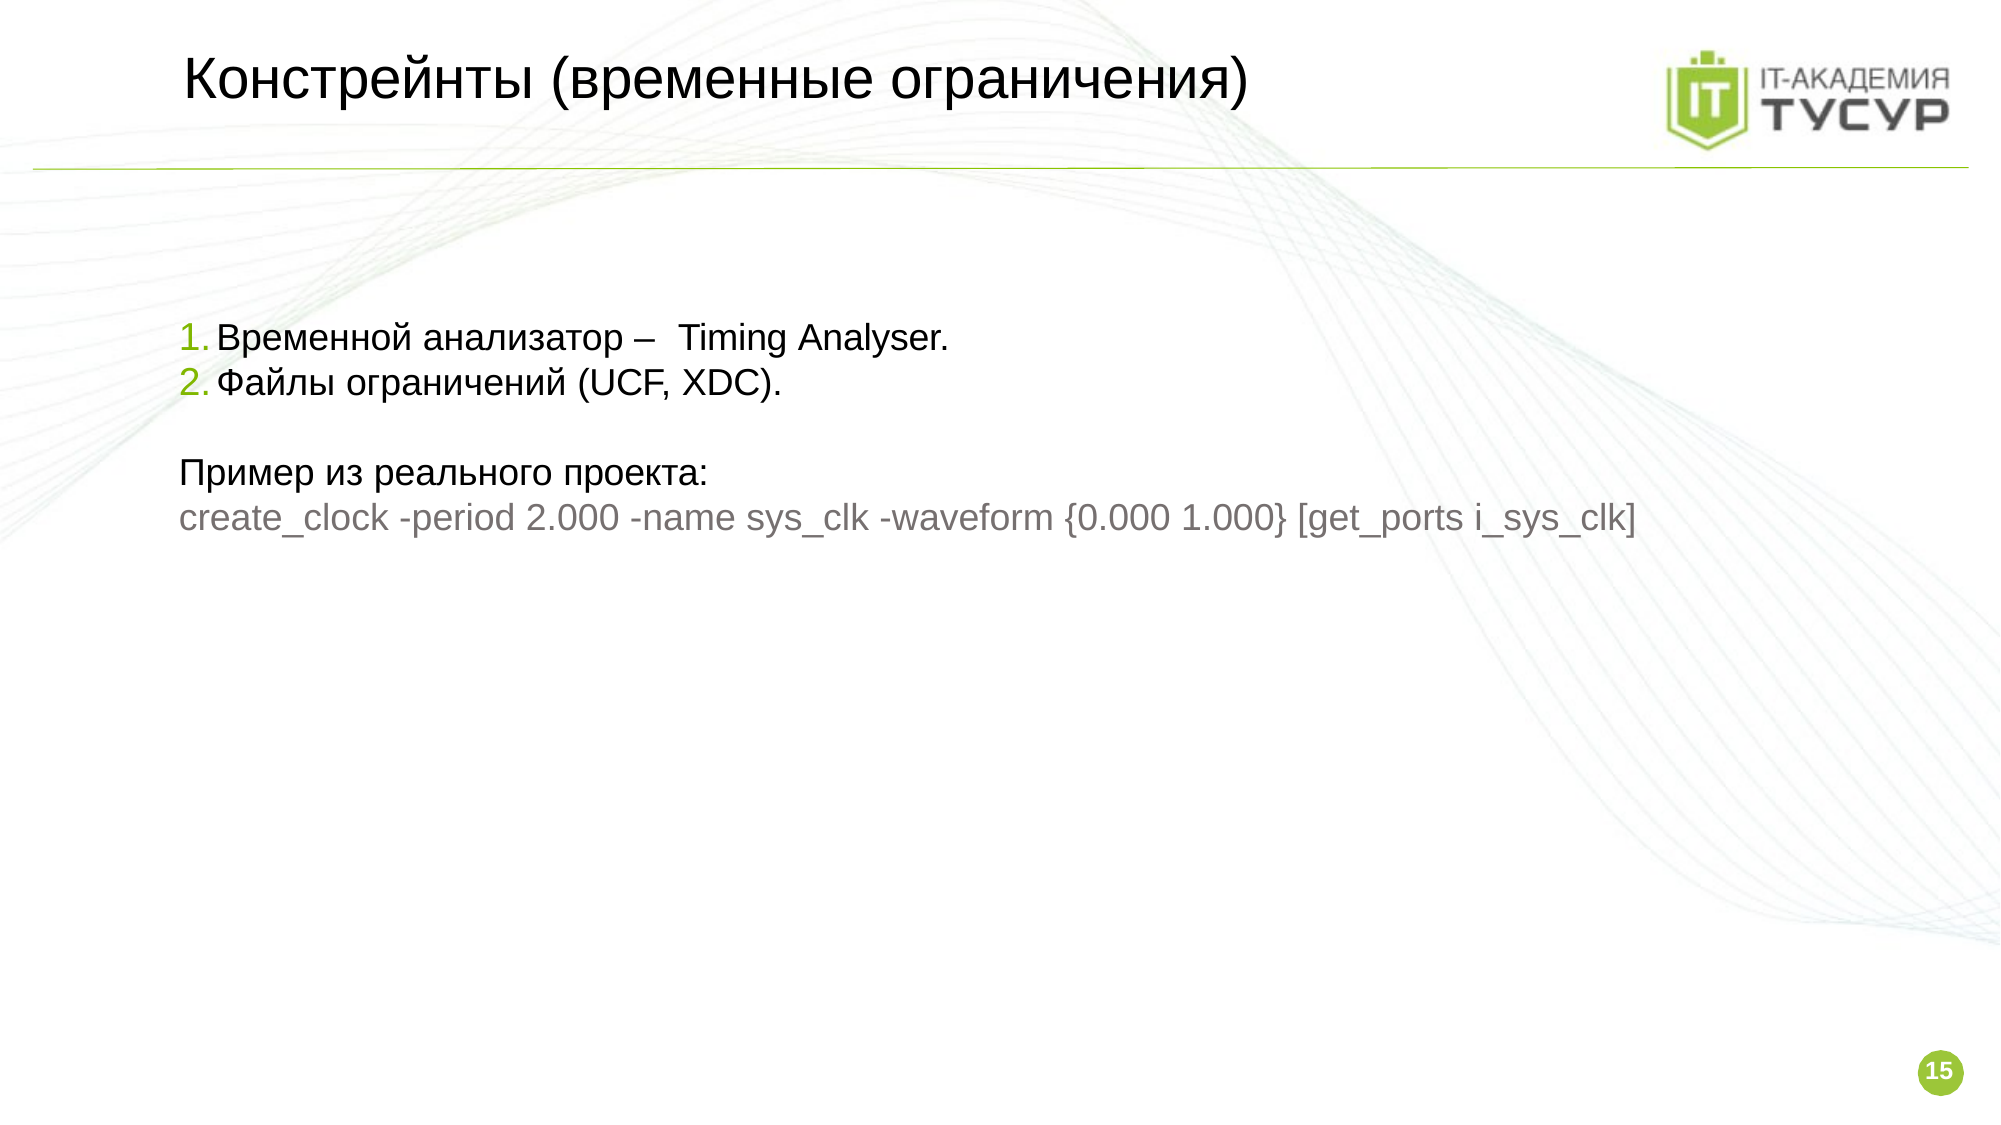

# Констрейнты (временные ограничения)

Временной анализатор – Timing Analyser.
Файлы ограничений (UCF, XDC).

Пример из реального проекта:
create_clock -period 2.000 -name sys_clk -waveform {0.000 1.000} [get_ports i_sys_clk]
15